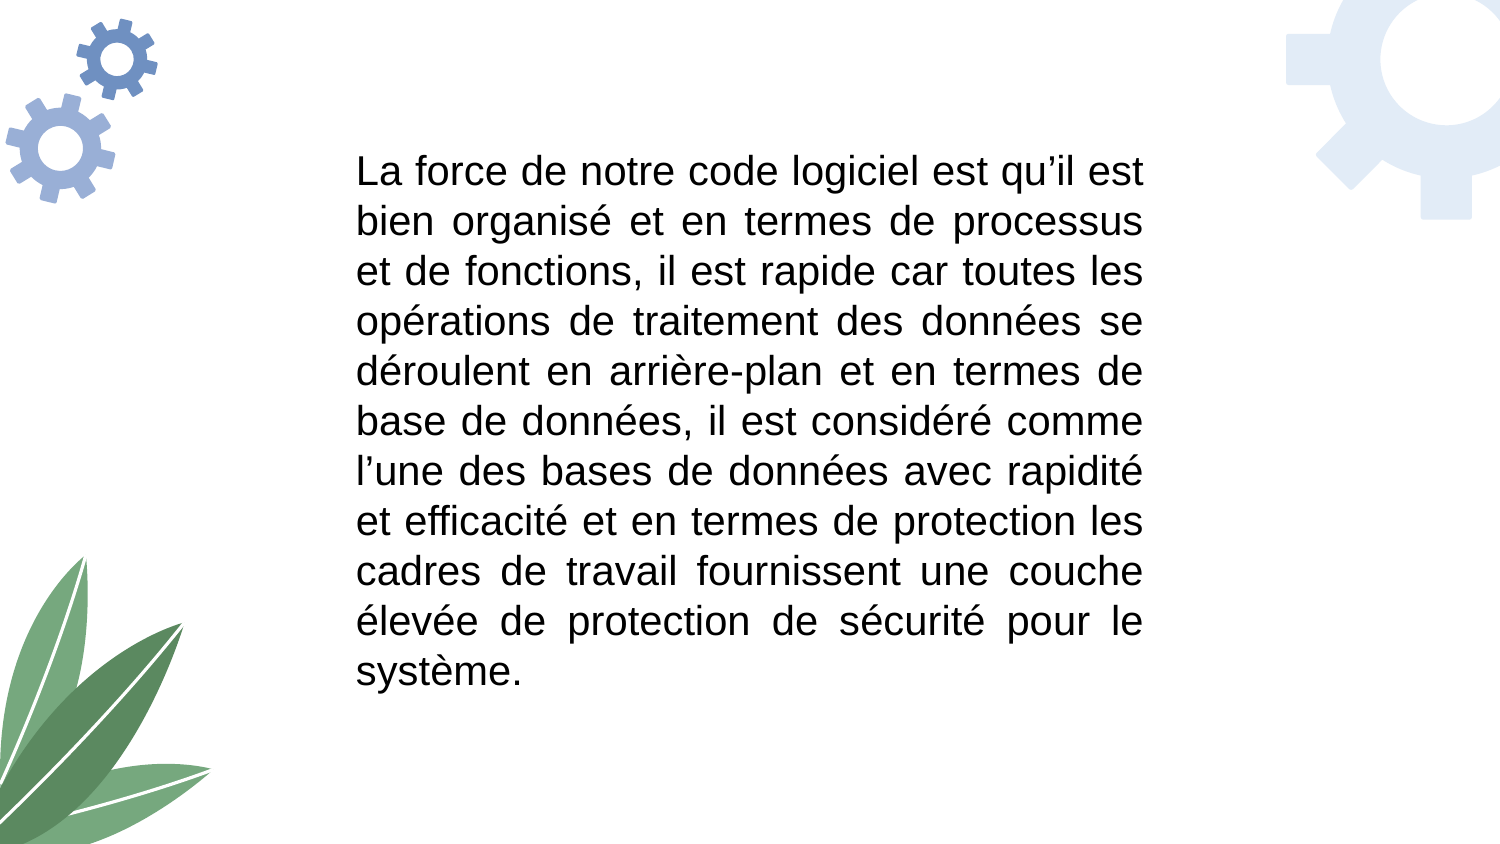

La force de notre code logiciel est qu’il est bien organisé et en termes de processus et de fonctions, il est rapide car toutes les opérations de traitement des données se déroulent en arrière-plan et en termes de base de données, il est considéré comme l’une des bases de données avec rapidité et efficacité et en termes de protection les cadres de travail fournissent une couche élevée de protection de sécurité pour le système.